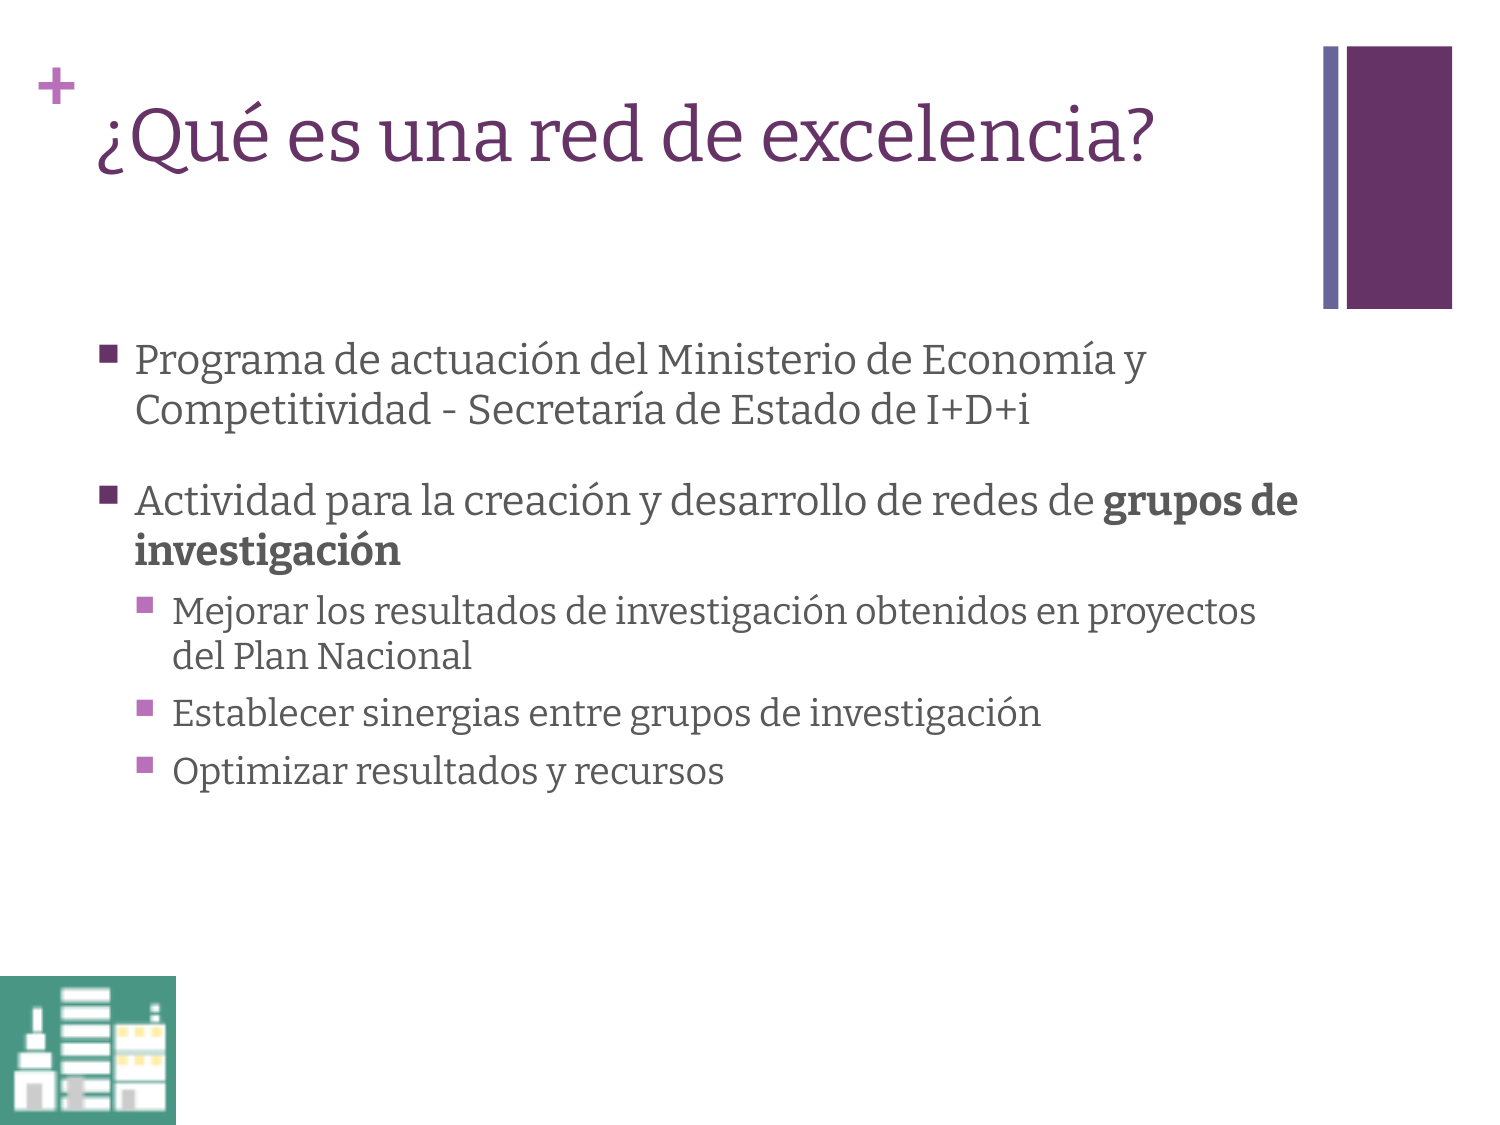

# ¿Qué es una red de excelencia?
Programa de actuación del Ministerio de Economía y Competitividad - Secretaría de Estado de I+D+i
Actividad para la creación y desarrollo de redes de grupos de investigación
Mejorar los resultados de investigación obtenidos en proyectos del Plan Nacional
Establecer sinergias entre grupos de investigación
Optimizar resultados y recursos